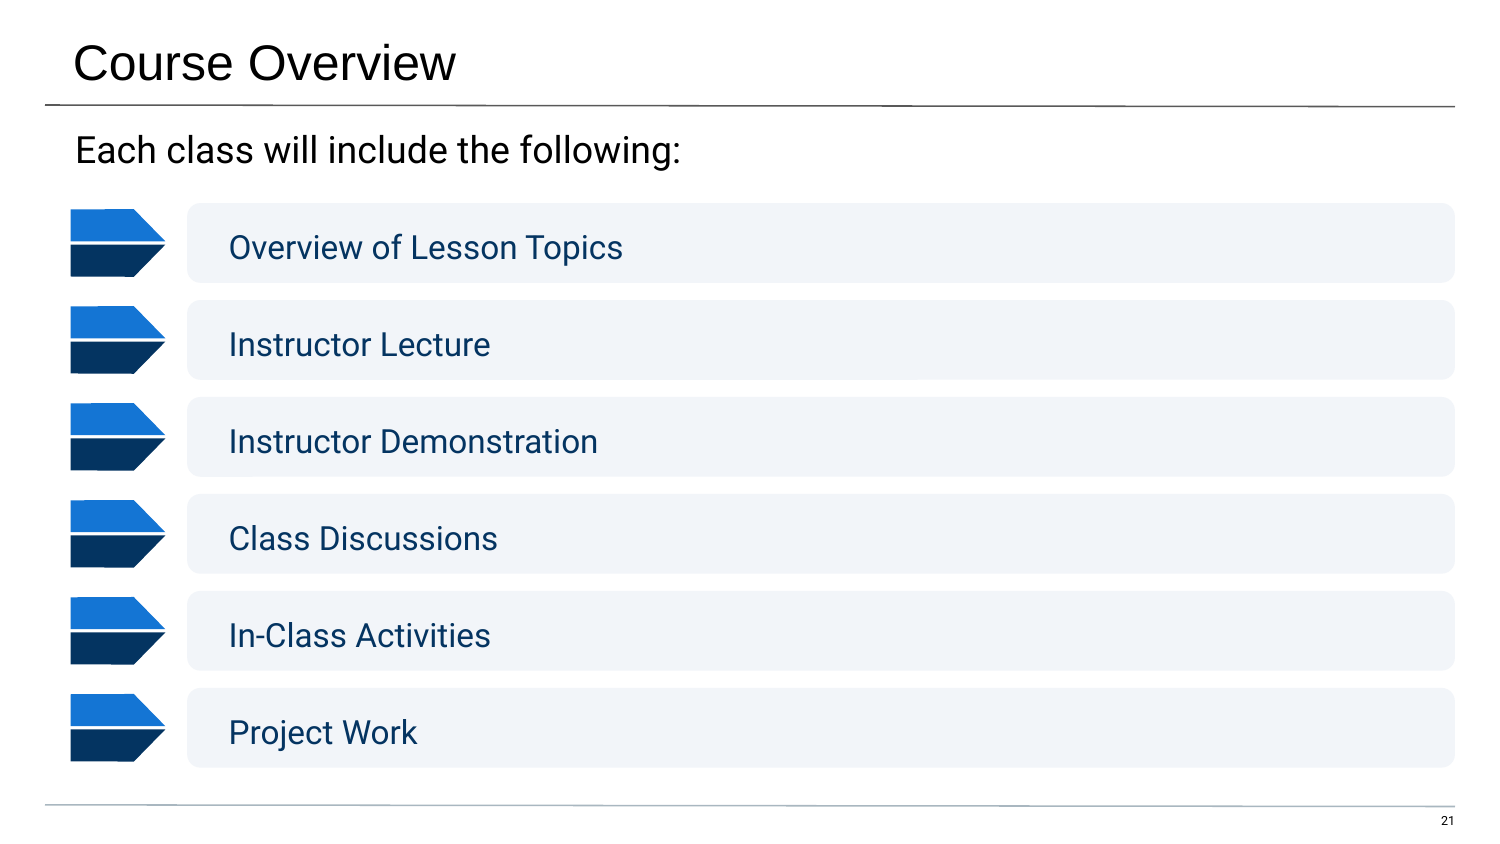

# Course Overview

Each class will include the following:

Overview of Lesson Topics

Instructor Lecture

Instructor Demonstration

Class Discussions

In-Class Activities

Project Work